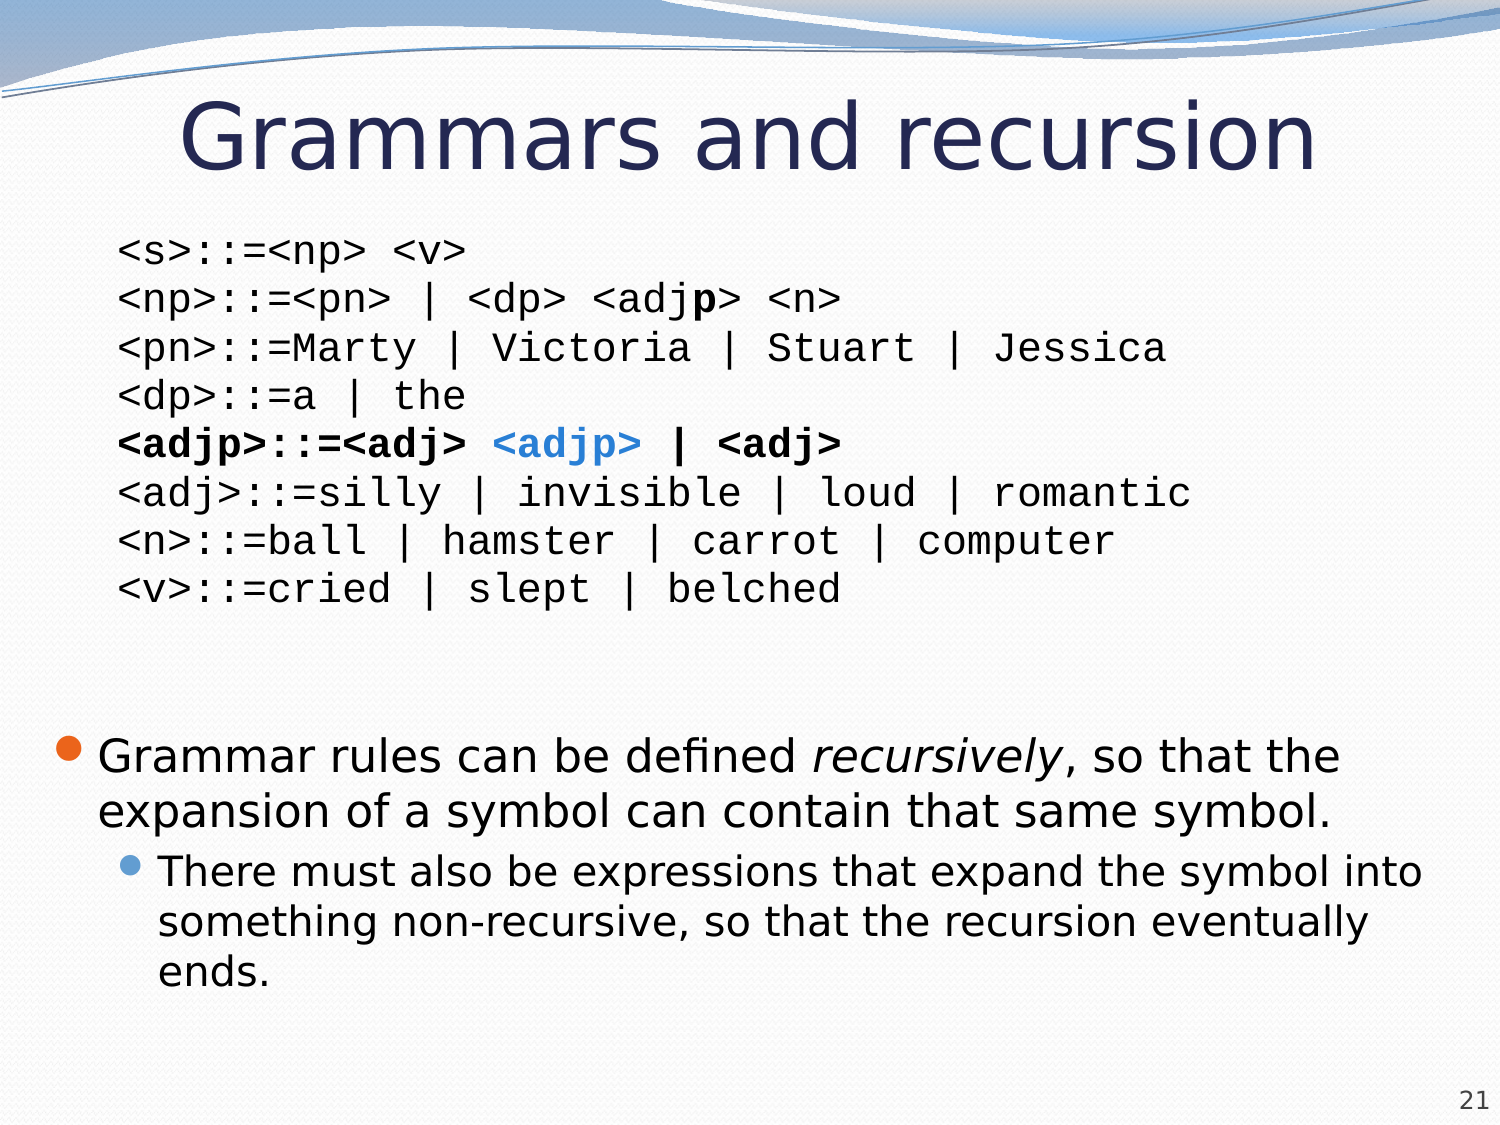

# Grammars and recursion
<s>::=<np> <v>
<np>::=<pn> | <dp> <adjp> <n>
<pn>::=Marty | Victoria | Stuart | Jessica
<dp>::=a | the
<adjp>::=<adj> <adjp> | <adj>
<adj>::=silly | invisible | loud | romantic
<n>::=ball | hamster | carrot | computer
<v>::=cried | slept | belched

Grammar rules can be defined recursively, so that the expansion of a symbol can contain that same symbol.
There must also be expressions that expand the symbol into something non-recursive, so that the recursion eventually ends.